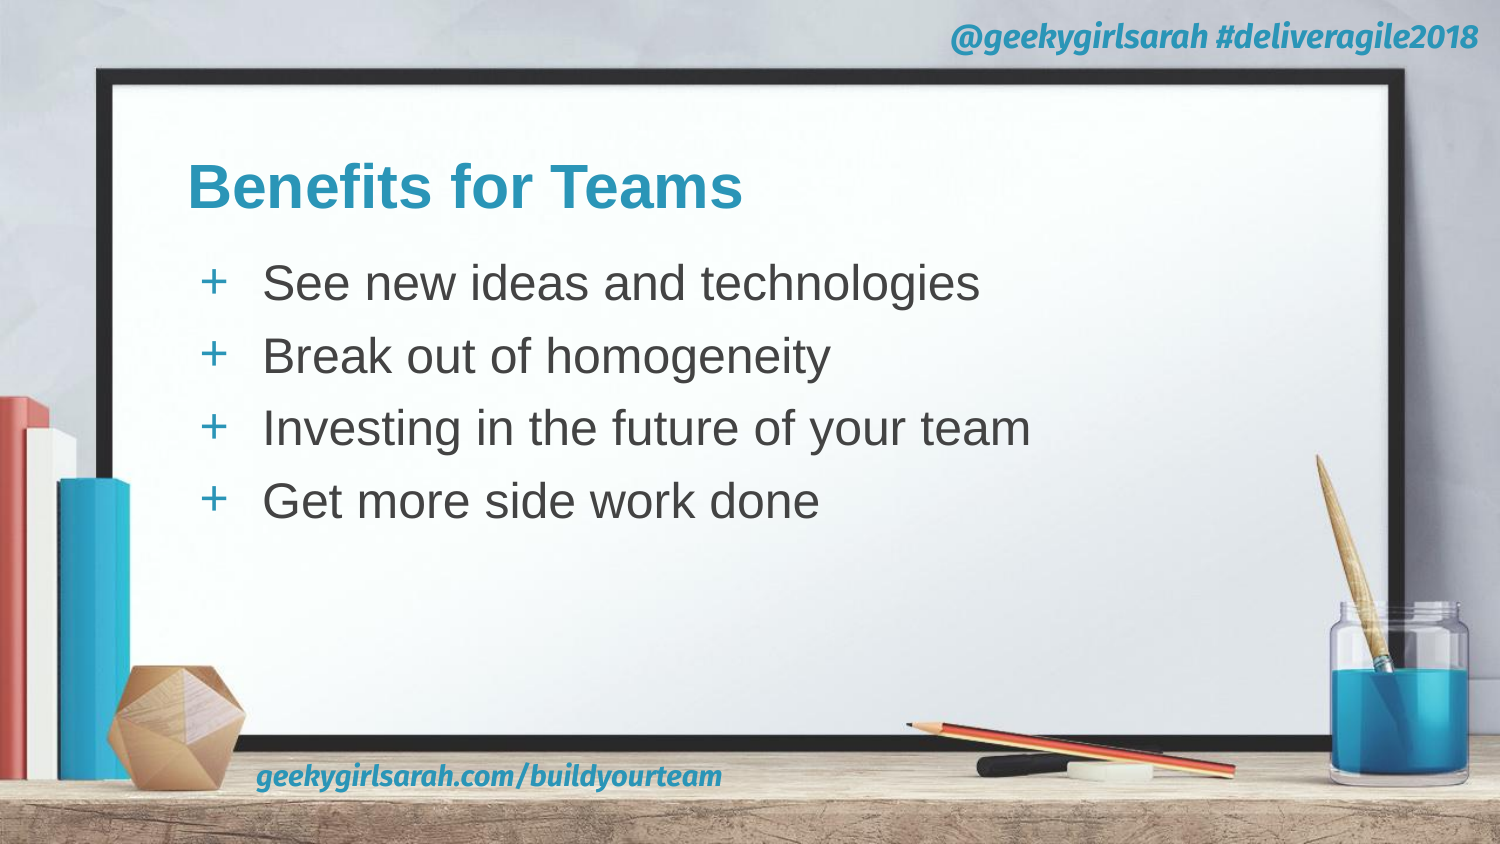

# Benefits for Teams
See new ideas and technologies
Break out of homogeneity
Investing in the future of your team
Get more side work done